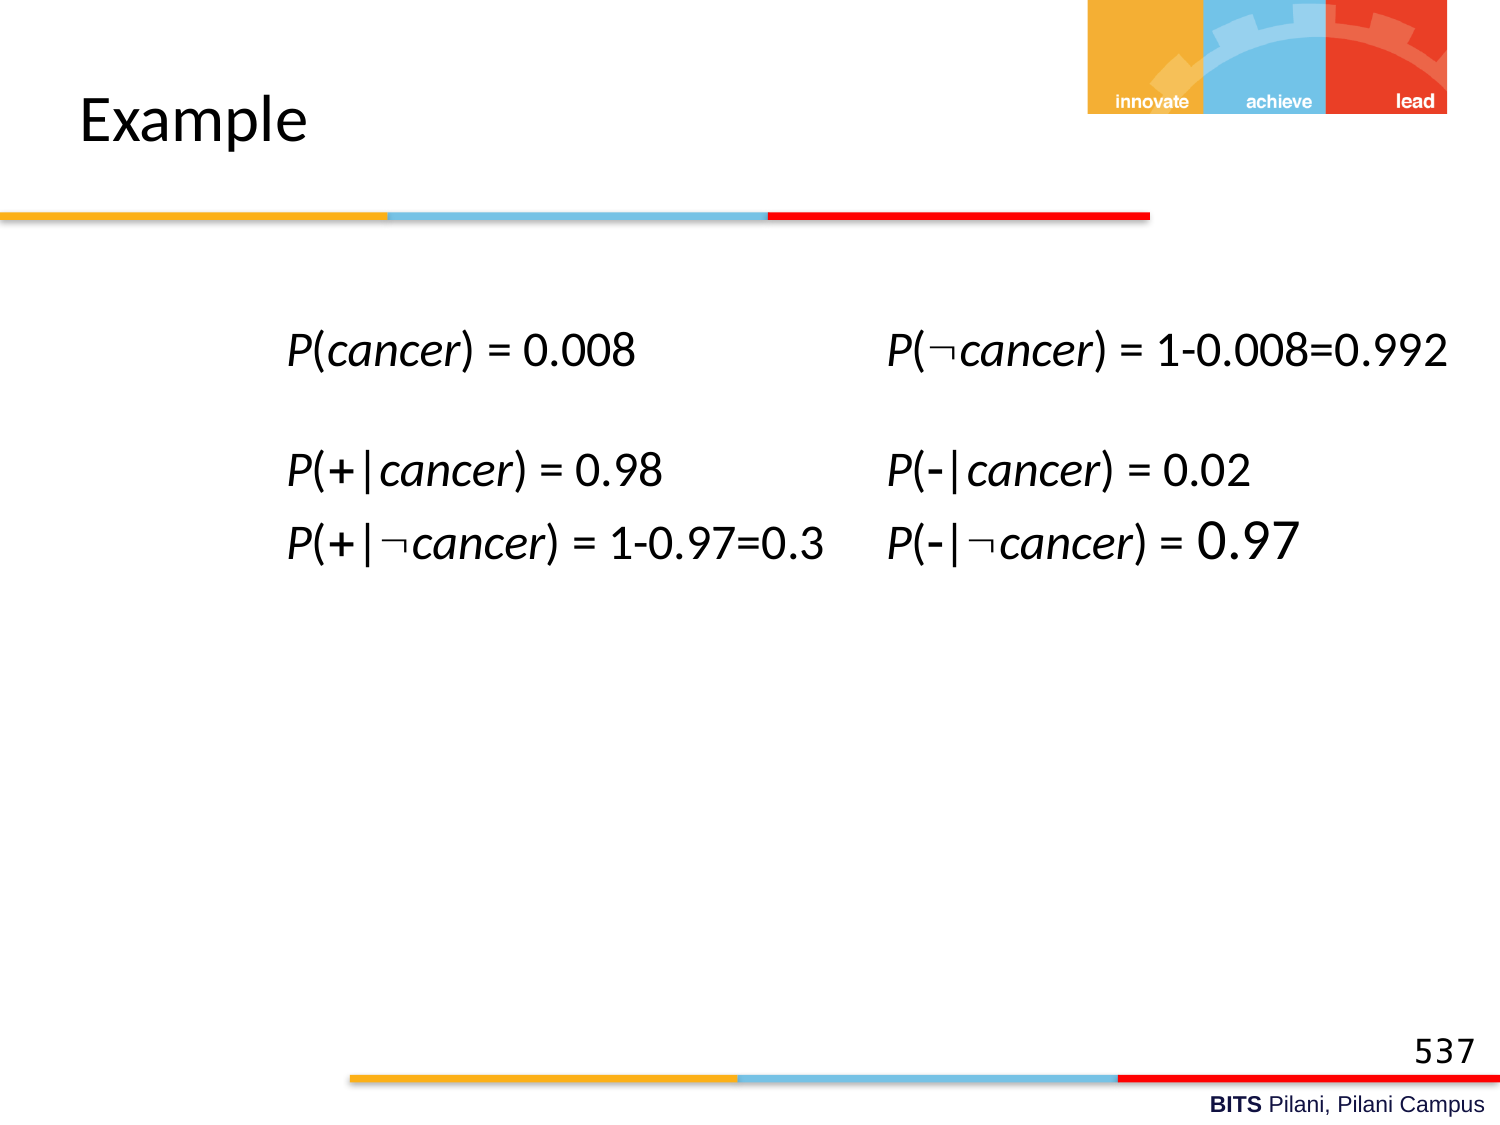

# Example

		P(cancer) = 0.008		P(¬cancer) = 1-0.008=0.992
		P(+|cancer) = 0.98		P(−|cancer) = 0.02
		P(+|¬cancer) = 1-0.97=0.3	P(−|¬cancer) = 0.97
537